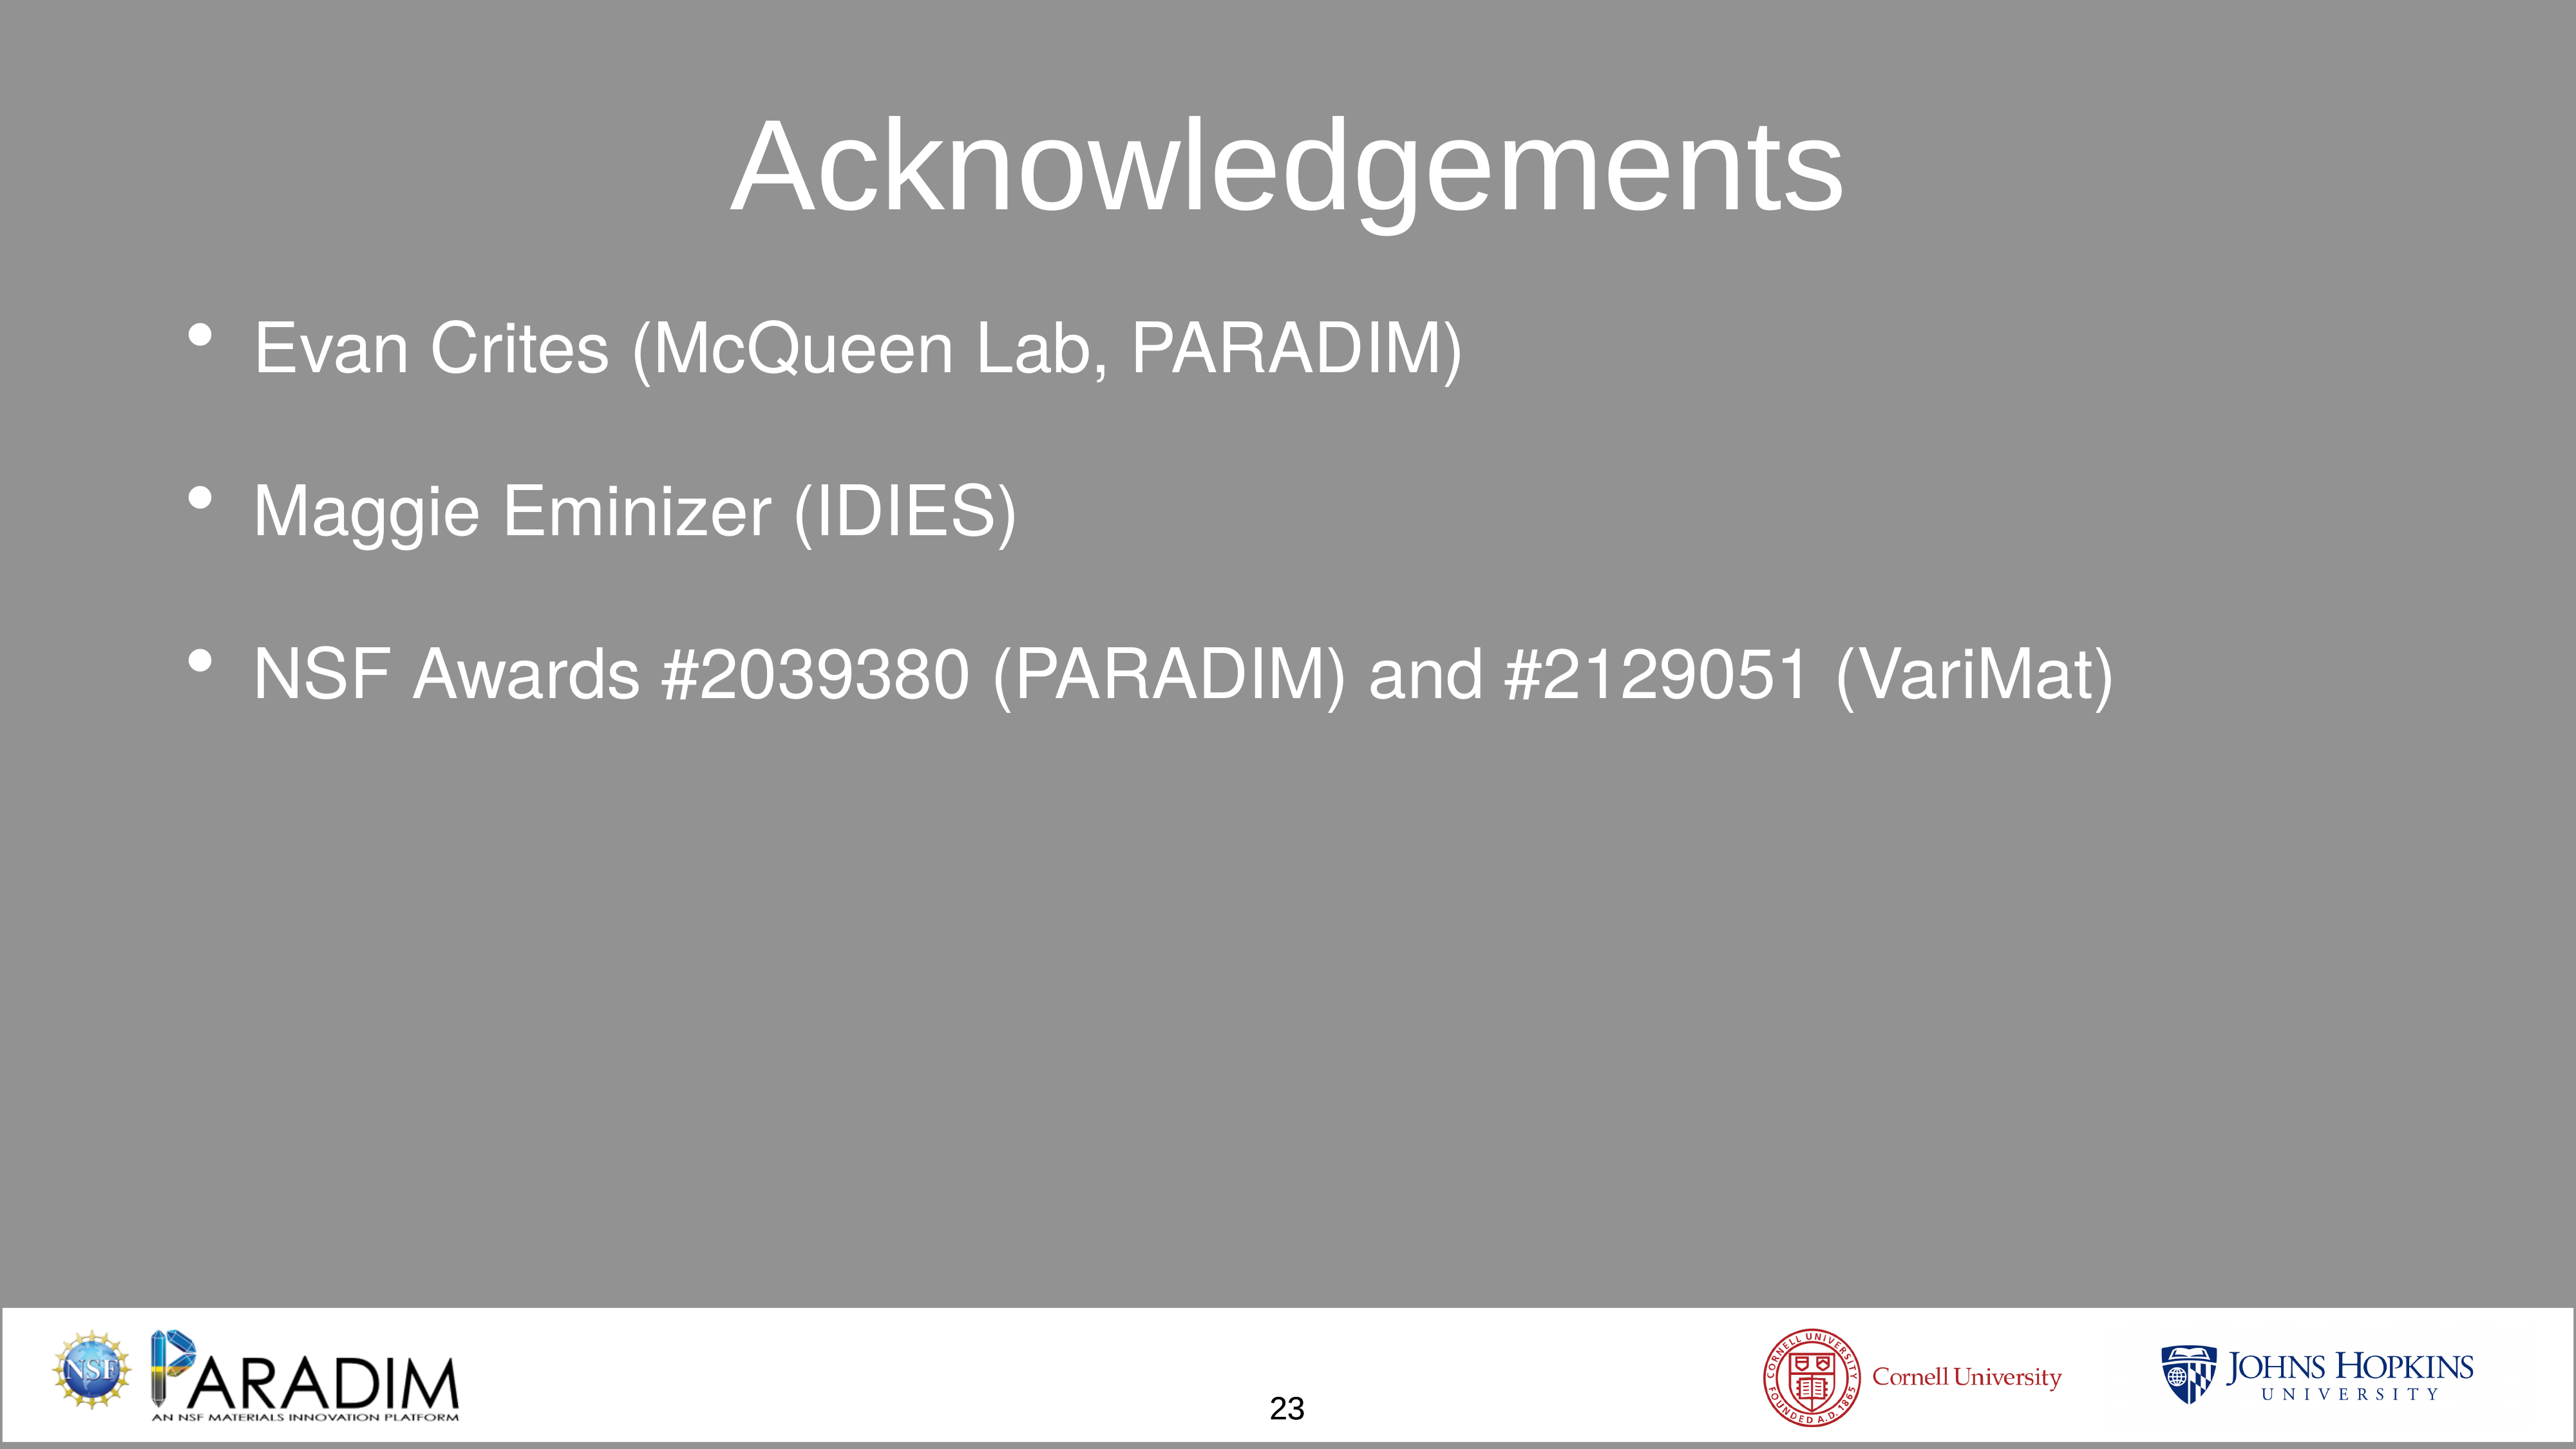

Acknowledgements
Evan Crites (McQueen Lab, PARADIM)
Maggie Eminizer (IDIES)
NSF Awards #2039380 (PARADIM) and #2129051 (VariMat)
23
23